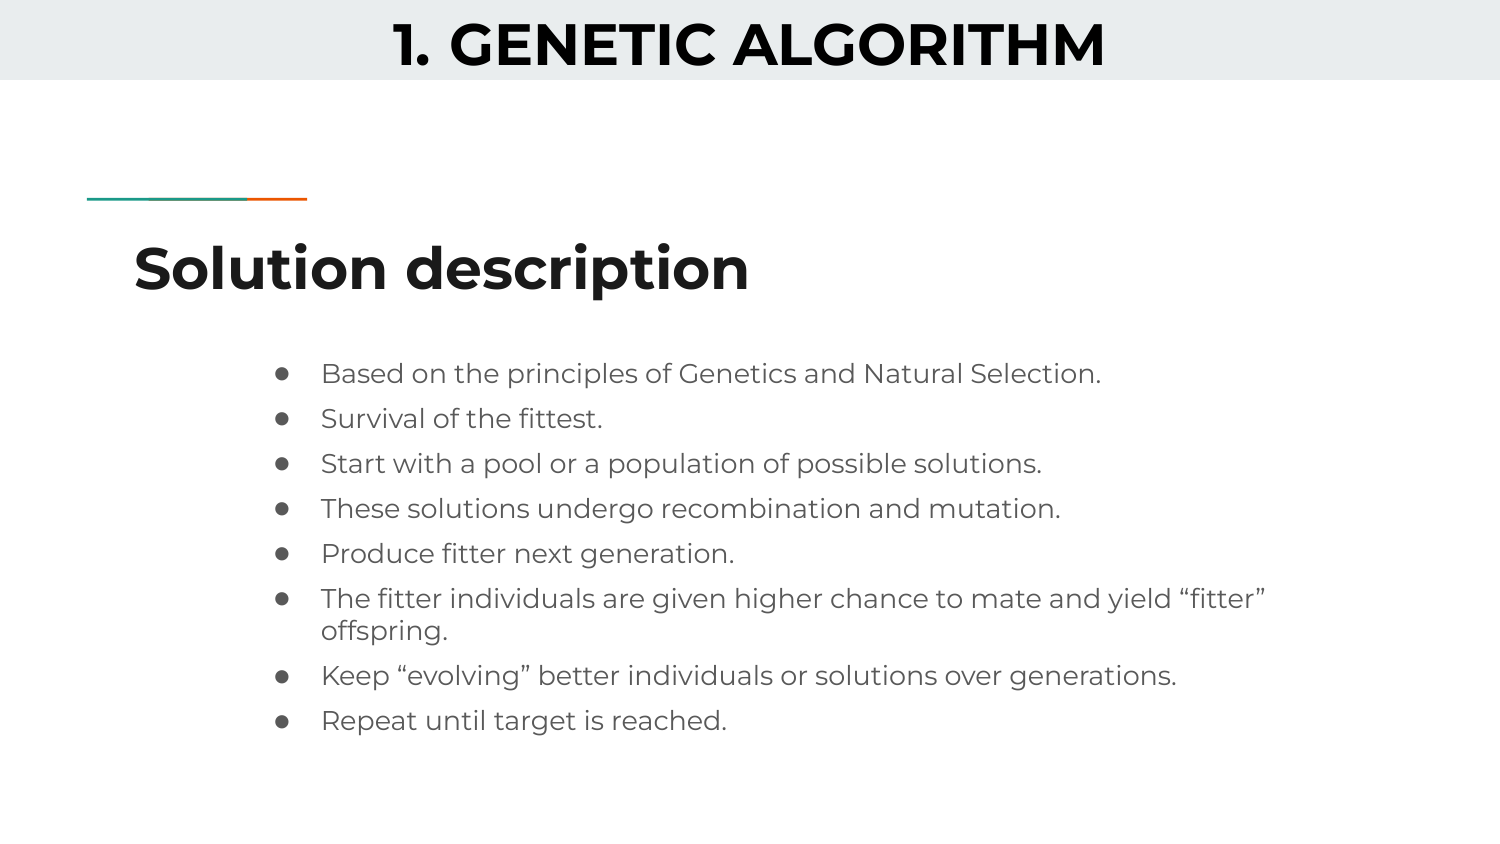

GENETIC ALGORITHM
# Solution description
Based on the principles of Genetics and Natural Selection.
Survival of the fittest.
Start with a pool or a population of possible solutions.
These solutions undergo recombination and mutation.
Produce fitter next generation.
The fitter individuals are given higher chance to mate and yield “fitter” offspring.
Keep “evolving” better individuals or solutions over generations.
Repeat until target is reached.